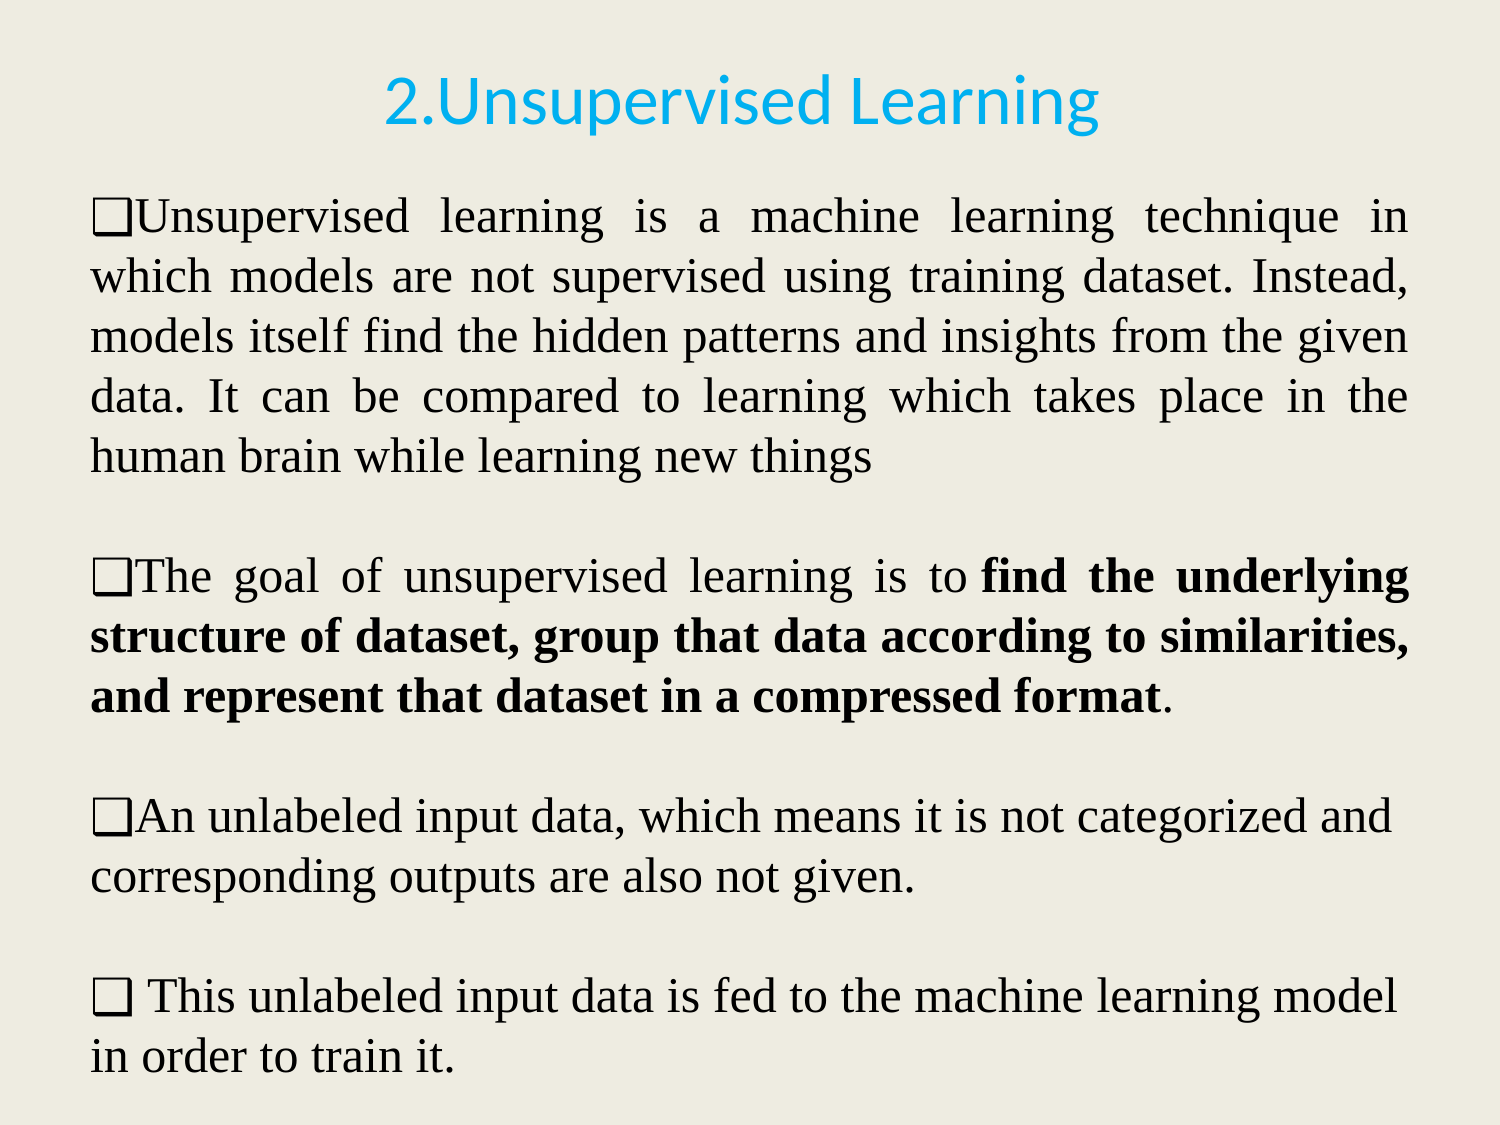

# 2.Unsupervised Learning
Unsupervised learning is a machine learning technique in which models are not supervised using training dataset. Instead, models itself find the hidden patterns and insights from the given data. It can be compared to learning which takes place in the human brain while learning new things

The goal of unsupervised learning is to find the underlying structure of dataset, group that data according to similarities, and represent that dataset in a compressed format.

An unlabeled input data, which means it is not categorized and corresponding outputs are also not given.

 This unlabeled input data is fed to the machine learning model in order to train it.